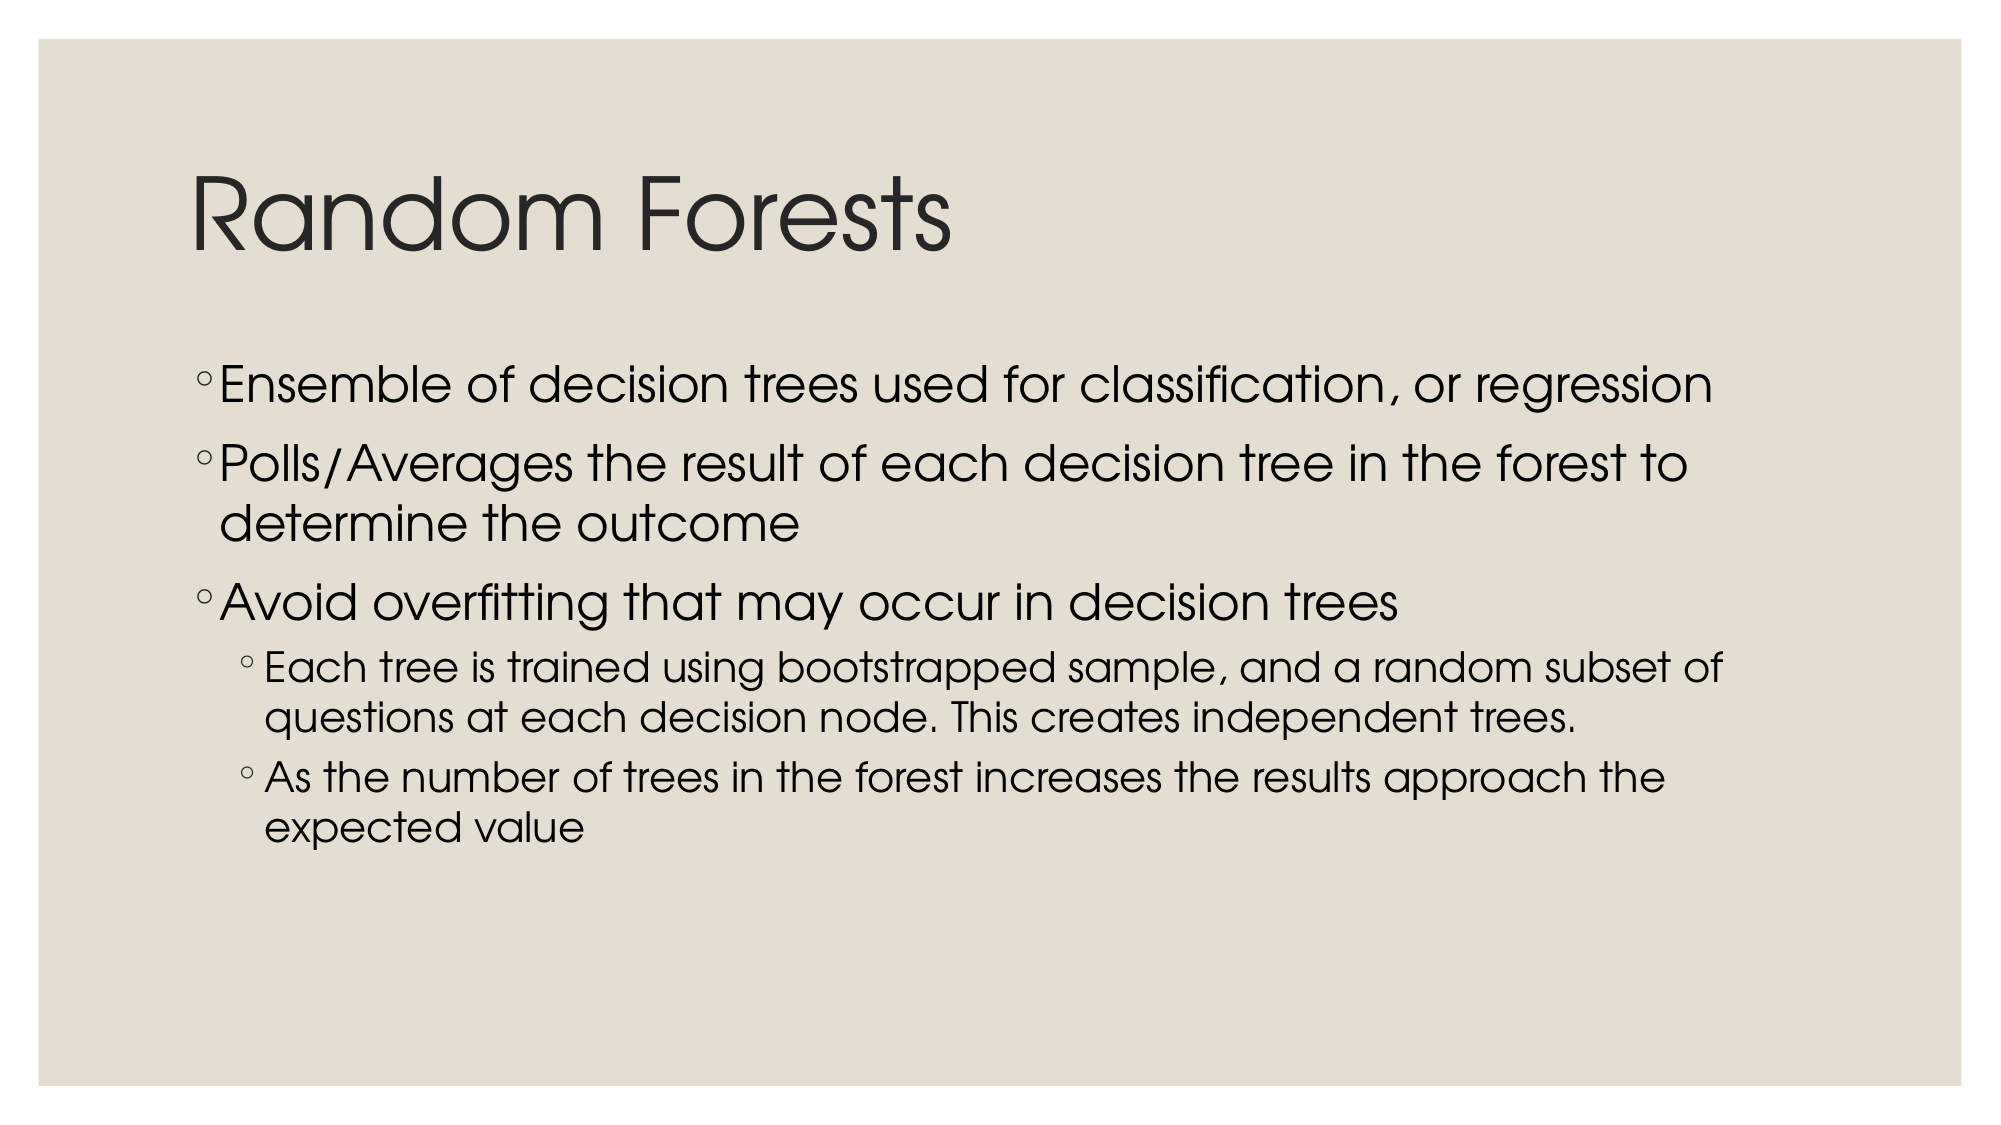

# Random Forests
Ensemble of decision trees used for classification, or regression
Polls/Averages the result of each decision tree in the forest to determine the outcome
Avoid overfitting that may occur in decision trees
Each tree is trained using bootstrapped sample, and a random subset of questions at each decision node. This creates independent trees.
As the number of trees in the forest increases the results approach the expected value